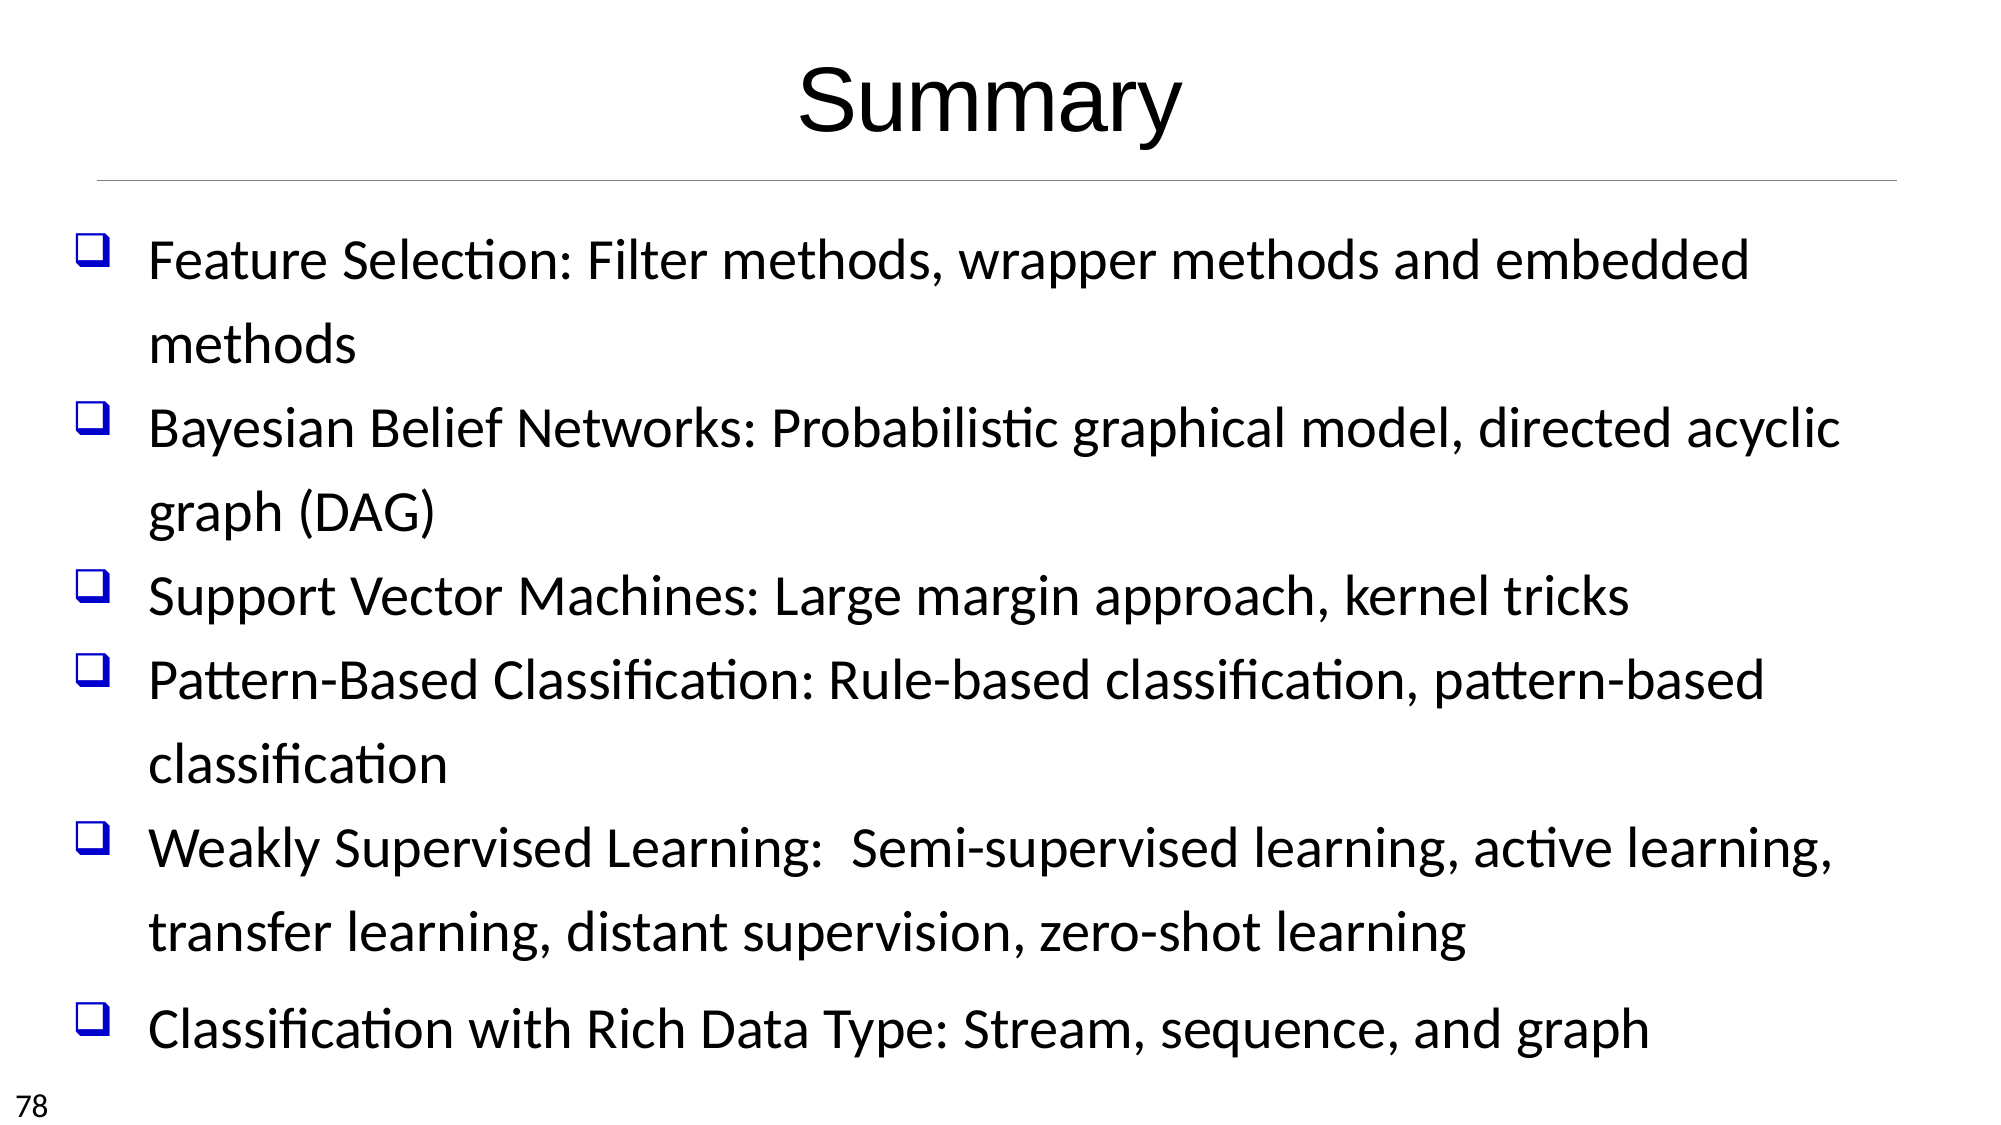

# Summary
Feature Selection: Filter methods, wrapper methods and embedded methods
Bayesian Belief Networks: Probabilistic graphical model, directed acyclic graph (DAG)
Support Vector Machines: Large margin approach, kernel tricks
Pattern-Based Classification: Rule-based classification, pattern-based classification
Weakly Supervised Learning:  Semi-supervised learning, active learning, transfer learning, distant supervision, zero-shot learning
Classification with Rich Data Type: Stream, sequence, and graph